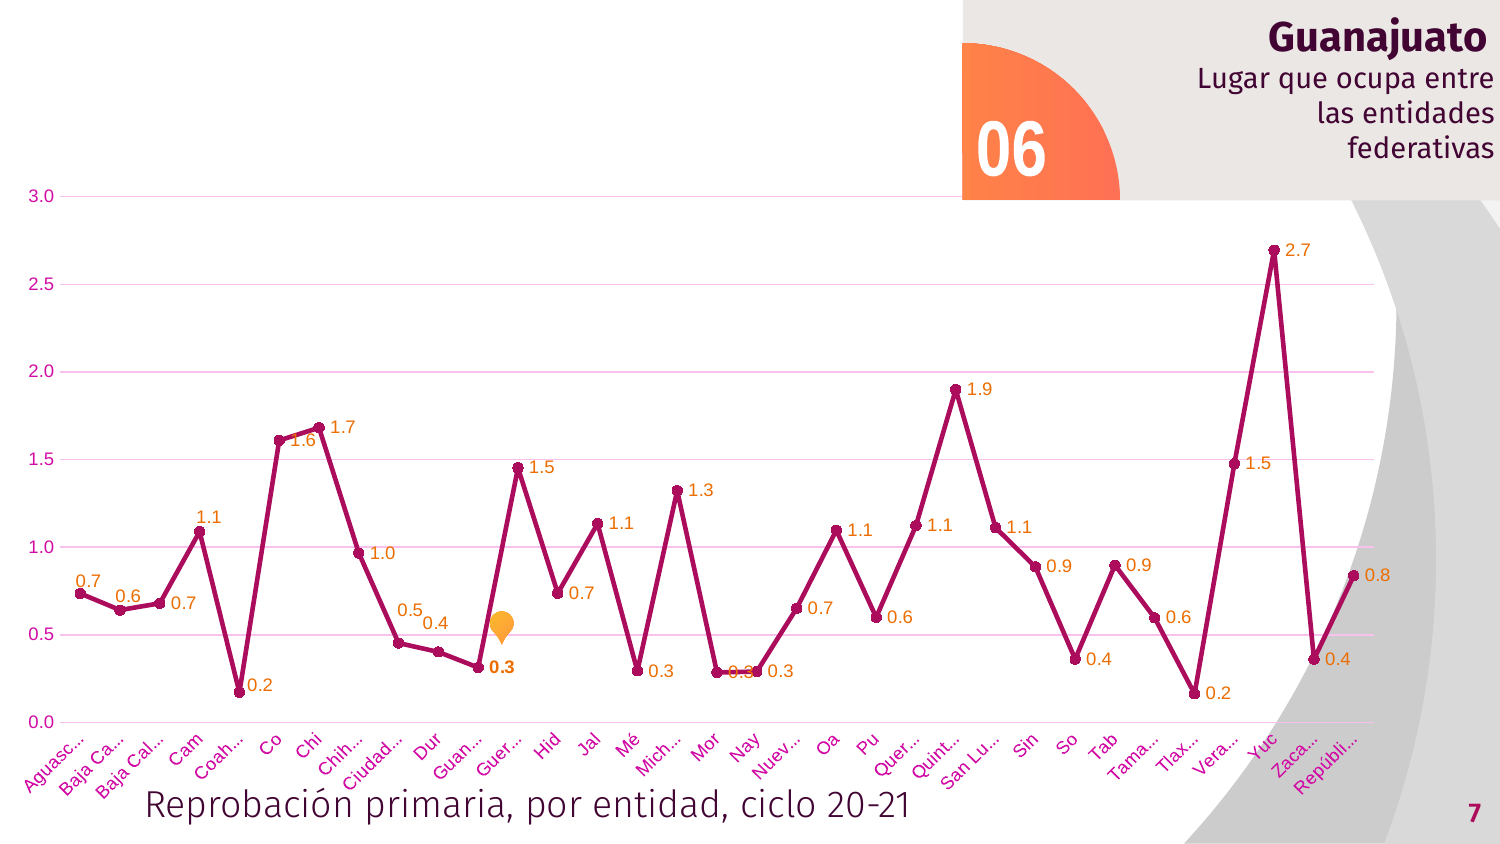

Guanajuato
Lugar que ocupa entre las entidades federativas

06

### Chart

| Category | Porcentaje |
|---|---|
| Aguascalientes | 0.735958522100566 |
| Baja California | 0.6412238712134144 |
| Baja California Sur | 0.6796509275848073 |
| Campeche | 1.0888164595640681 |
| Coahuila | 0.1717509463977973 |
| Colima | 1.60921385288334 |
| Chiapas | 1.681565285630926 |
| Chihuahua | 0.9664604049791747 |
| Ciudad de México | 0.45295067191502003 |
| Durango | 0.40211108318672917 |
| Guanajuato | 0.3130092978409382 |
| Guerrero | 1.4524248663344785 |
| Hidalgo | 0.7367853790258061 |
| Jalisco | 1.1344319055200613 |
| México | 0.29403424510349163 |
| Michoacán | 1.3224670349284429 |
| Morelos | 0.2849258743631622 |
| Nayarit | 0.29035012809564 |
| Nuevo León | 0.6503905780142261 |
| Oaxaca | 1.096727425731936 |
| Puebla | 0.5994334512348543 |
| Querétaro | 1.1226205534816236 |
| Quintana Roo | 1.8989932061880932 |
| San Luis Potosí | 1.1115128011305764 |
| Sinaloa | 0.8876714517272455 |
| Sonora | 0.3610488172198556 |
| Tabasco | 0.8976467193480775 |
| Tamaulipas | 0.596240179573515 |
| Tlaxcala | 0.16293493114685198 |
| Veracruz | 1.4759737691470098 |
| Yucatán | 2.695588857511144 |
| Zacatecas | 0.3606265121609553 |
| República Mexicana | 0.8371428866673081 |
Reprobación primaria, por entidad, ciclo 20-21
7